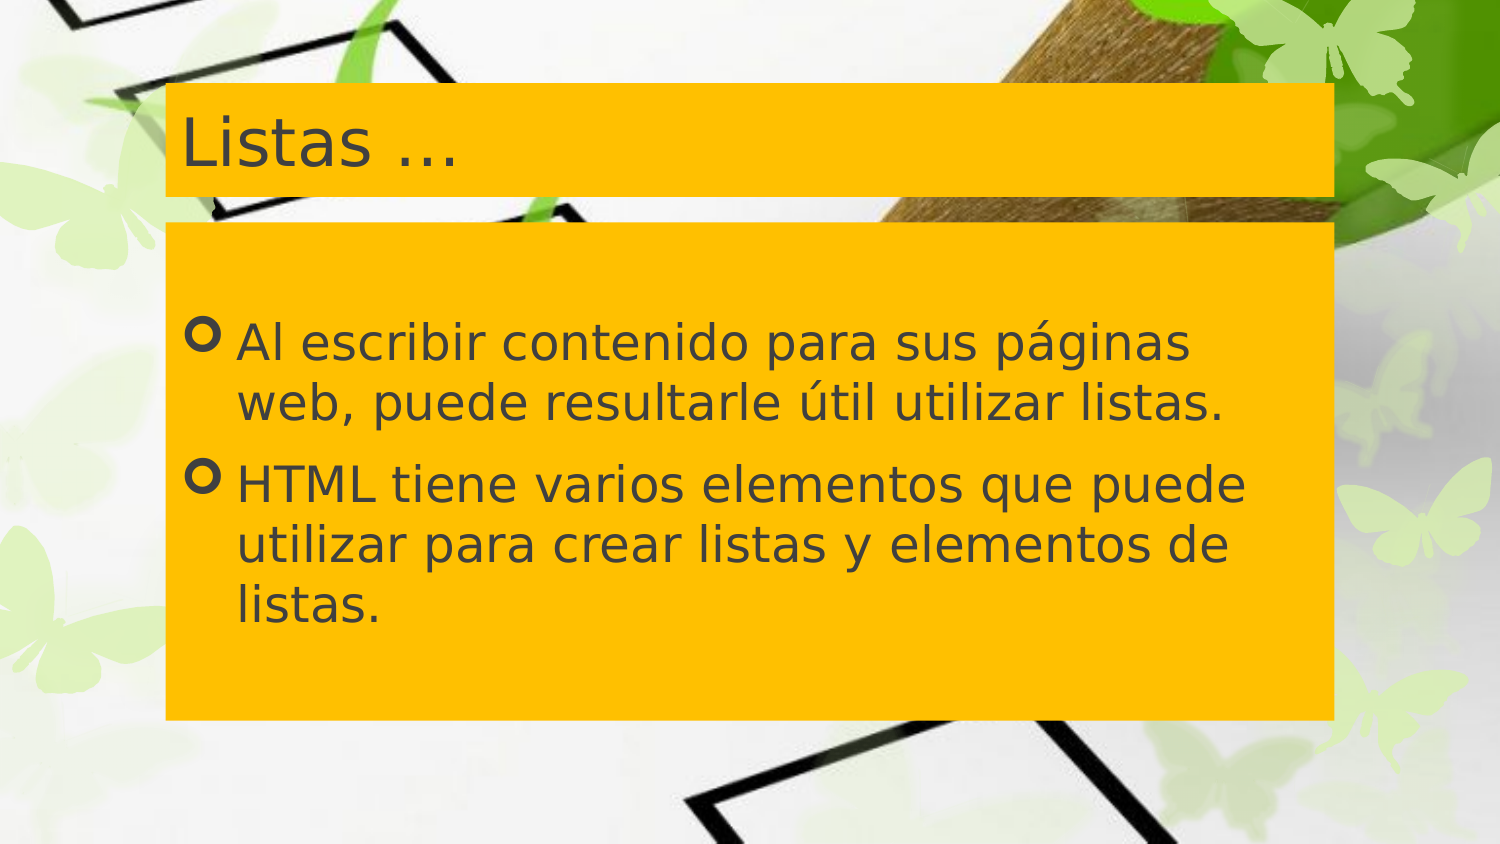

# Listas …
Al escribir contenido para sus páginas web, puede resultarle útil utilizar listas.
HTML tiene varios elementos que puede utilizar para crear listas y elementos de listas.